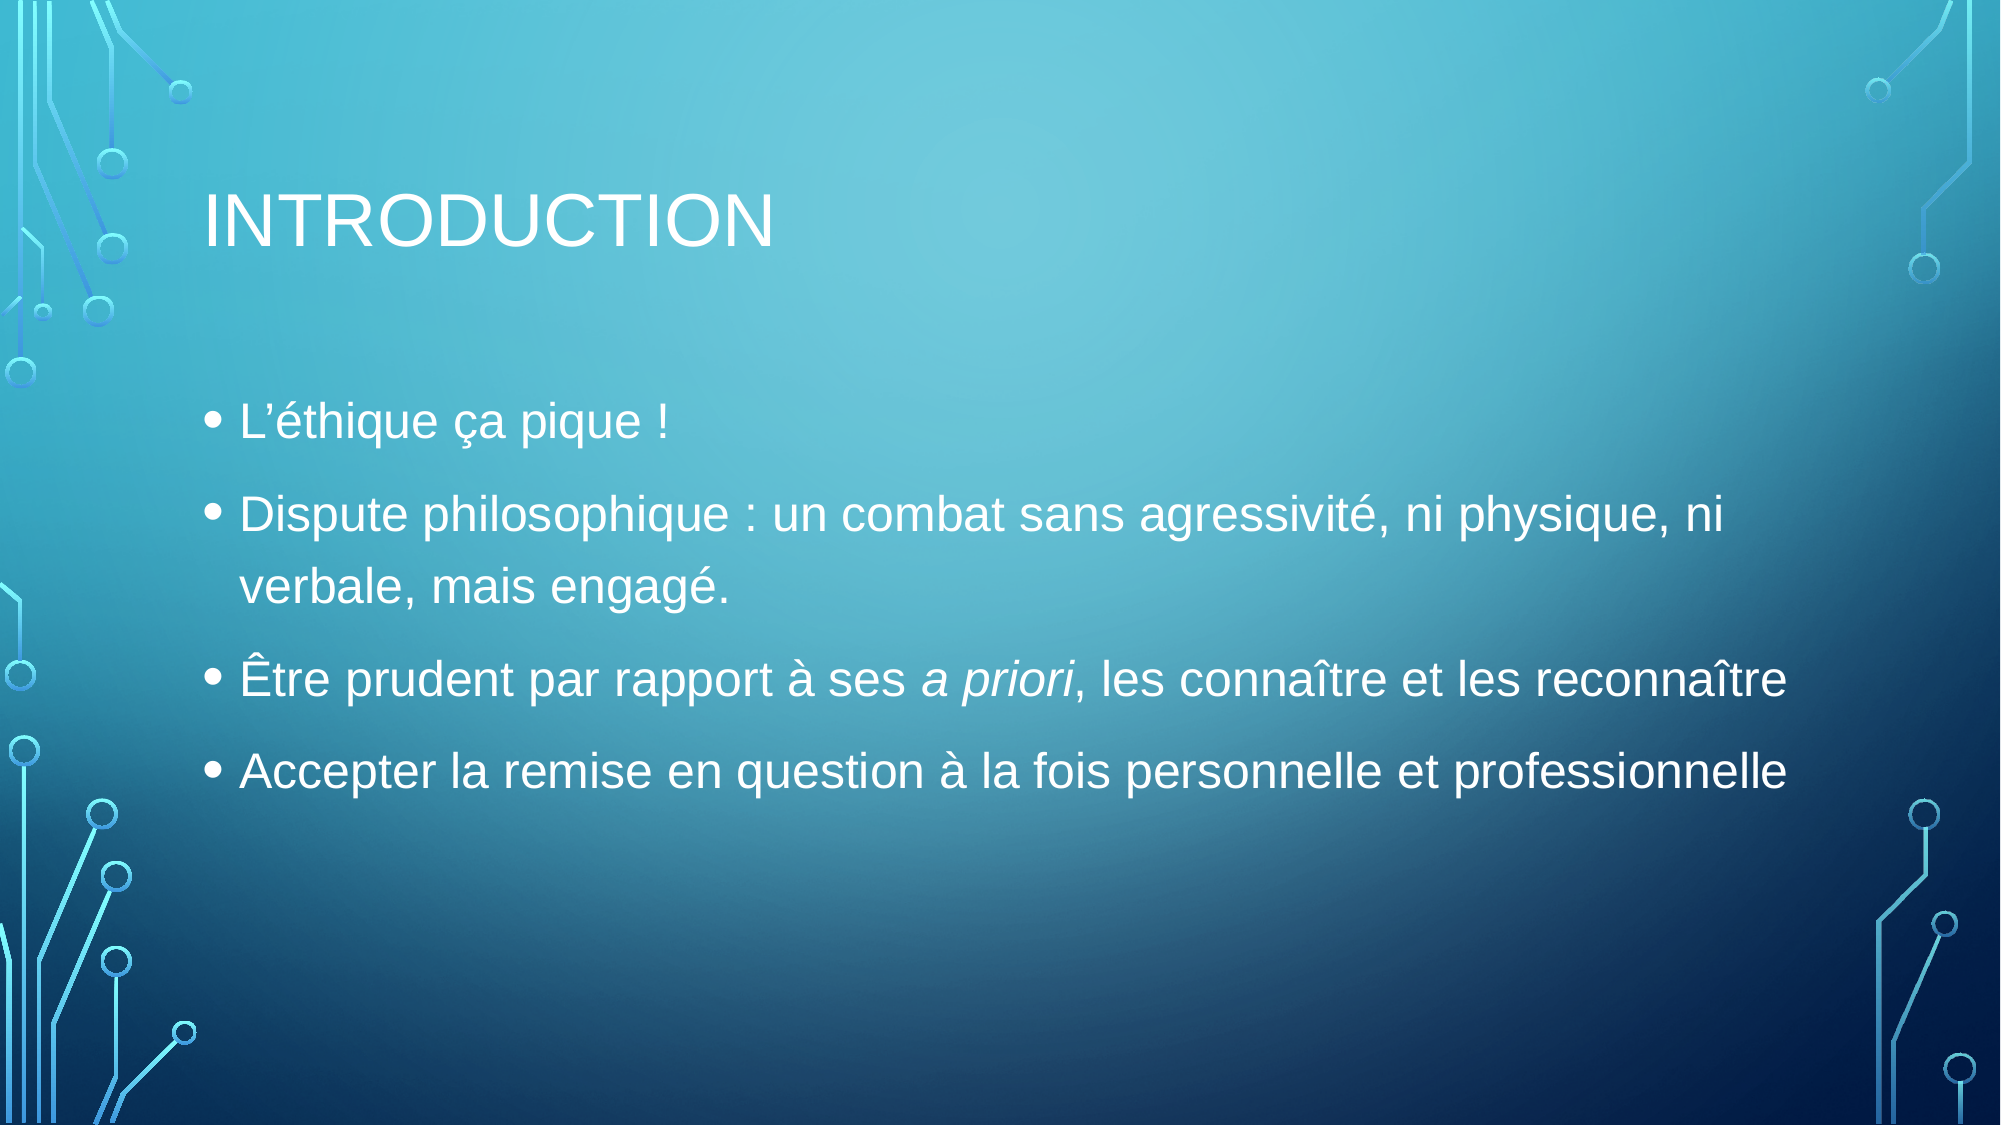

# Introduction
L’éthique ça pique !
Dispute philosophique : un combat sans agressivité, ni physique, ni verbale, mais engagé.
Être prudent par rapport à ses a priori, les connaître et les reconnaître
Accepter la remise en question à la fois personnelle et professionnelle